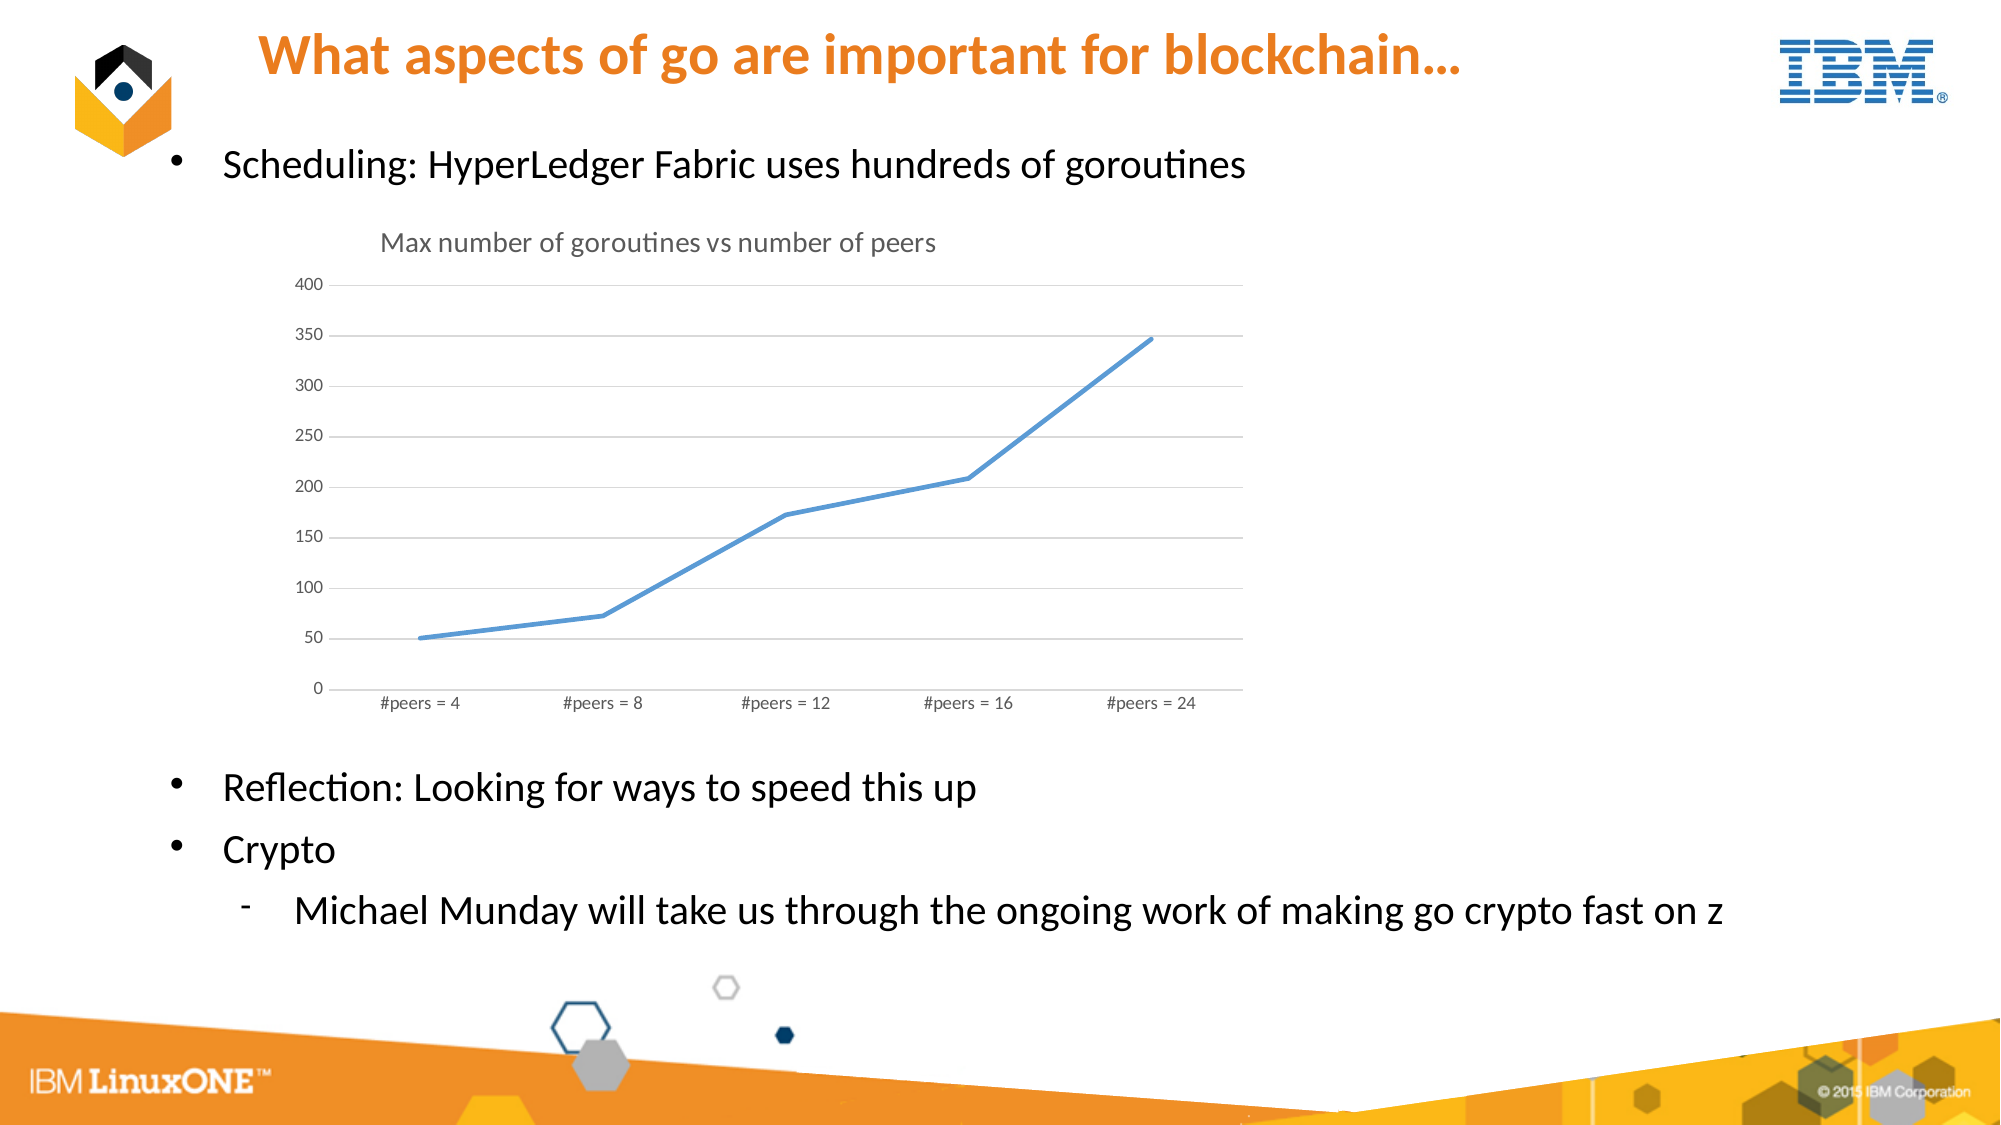

What aspects of go are important for blockchain…
Scheduling: HyperLedger Fabric uses hundreds of goroutines

Reflection: Looking for ways to speed this up
Crypto
Michael Munday will take us through the ongoing work of making go crypto fast on z

### Chart: Max number of goroutines vs number of peers

| Category |  |
|---|---|
| #peers = 4 | 51.0 |
| #peers = 8 | 73.0 |
| #peers = 12 | 173.0 |
| #peers = 16 | 209.0 |
| #peers = 24 | 347.0 |